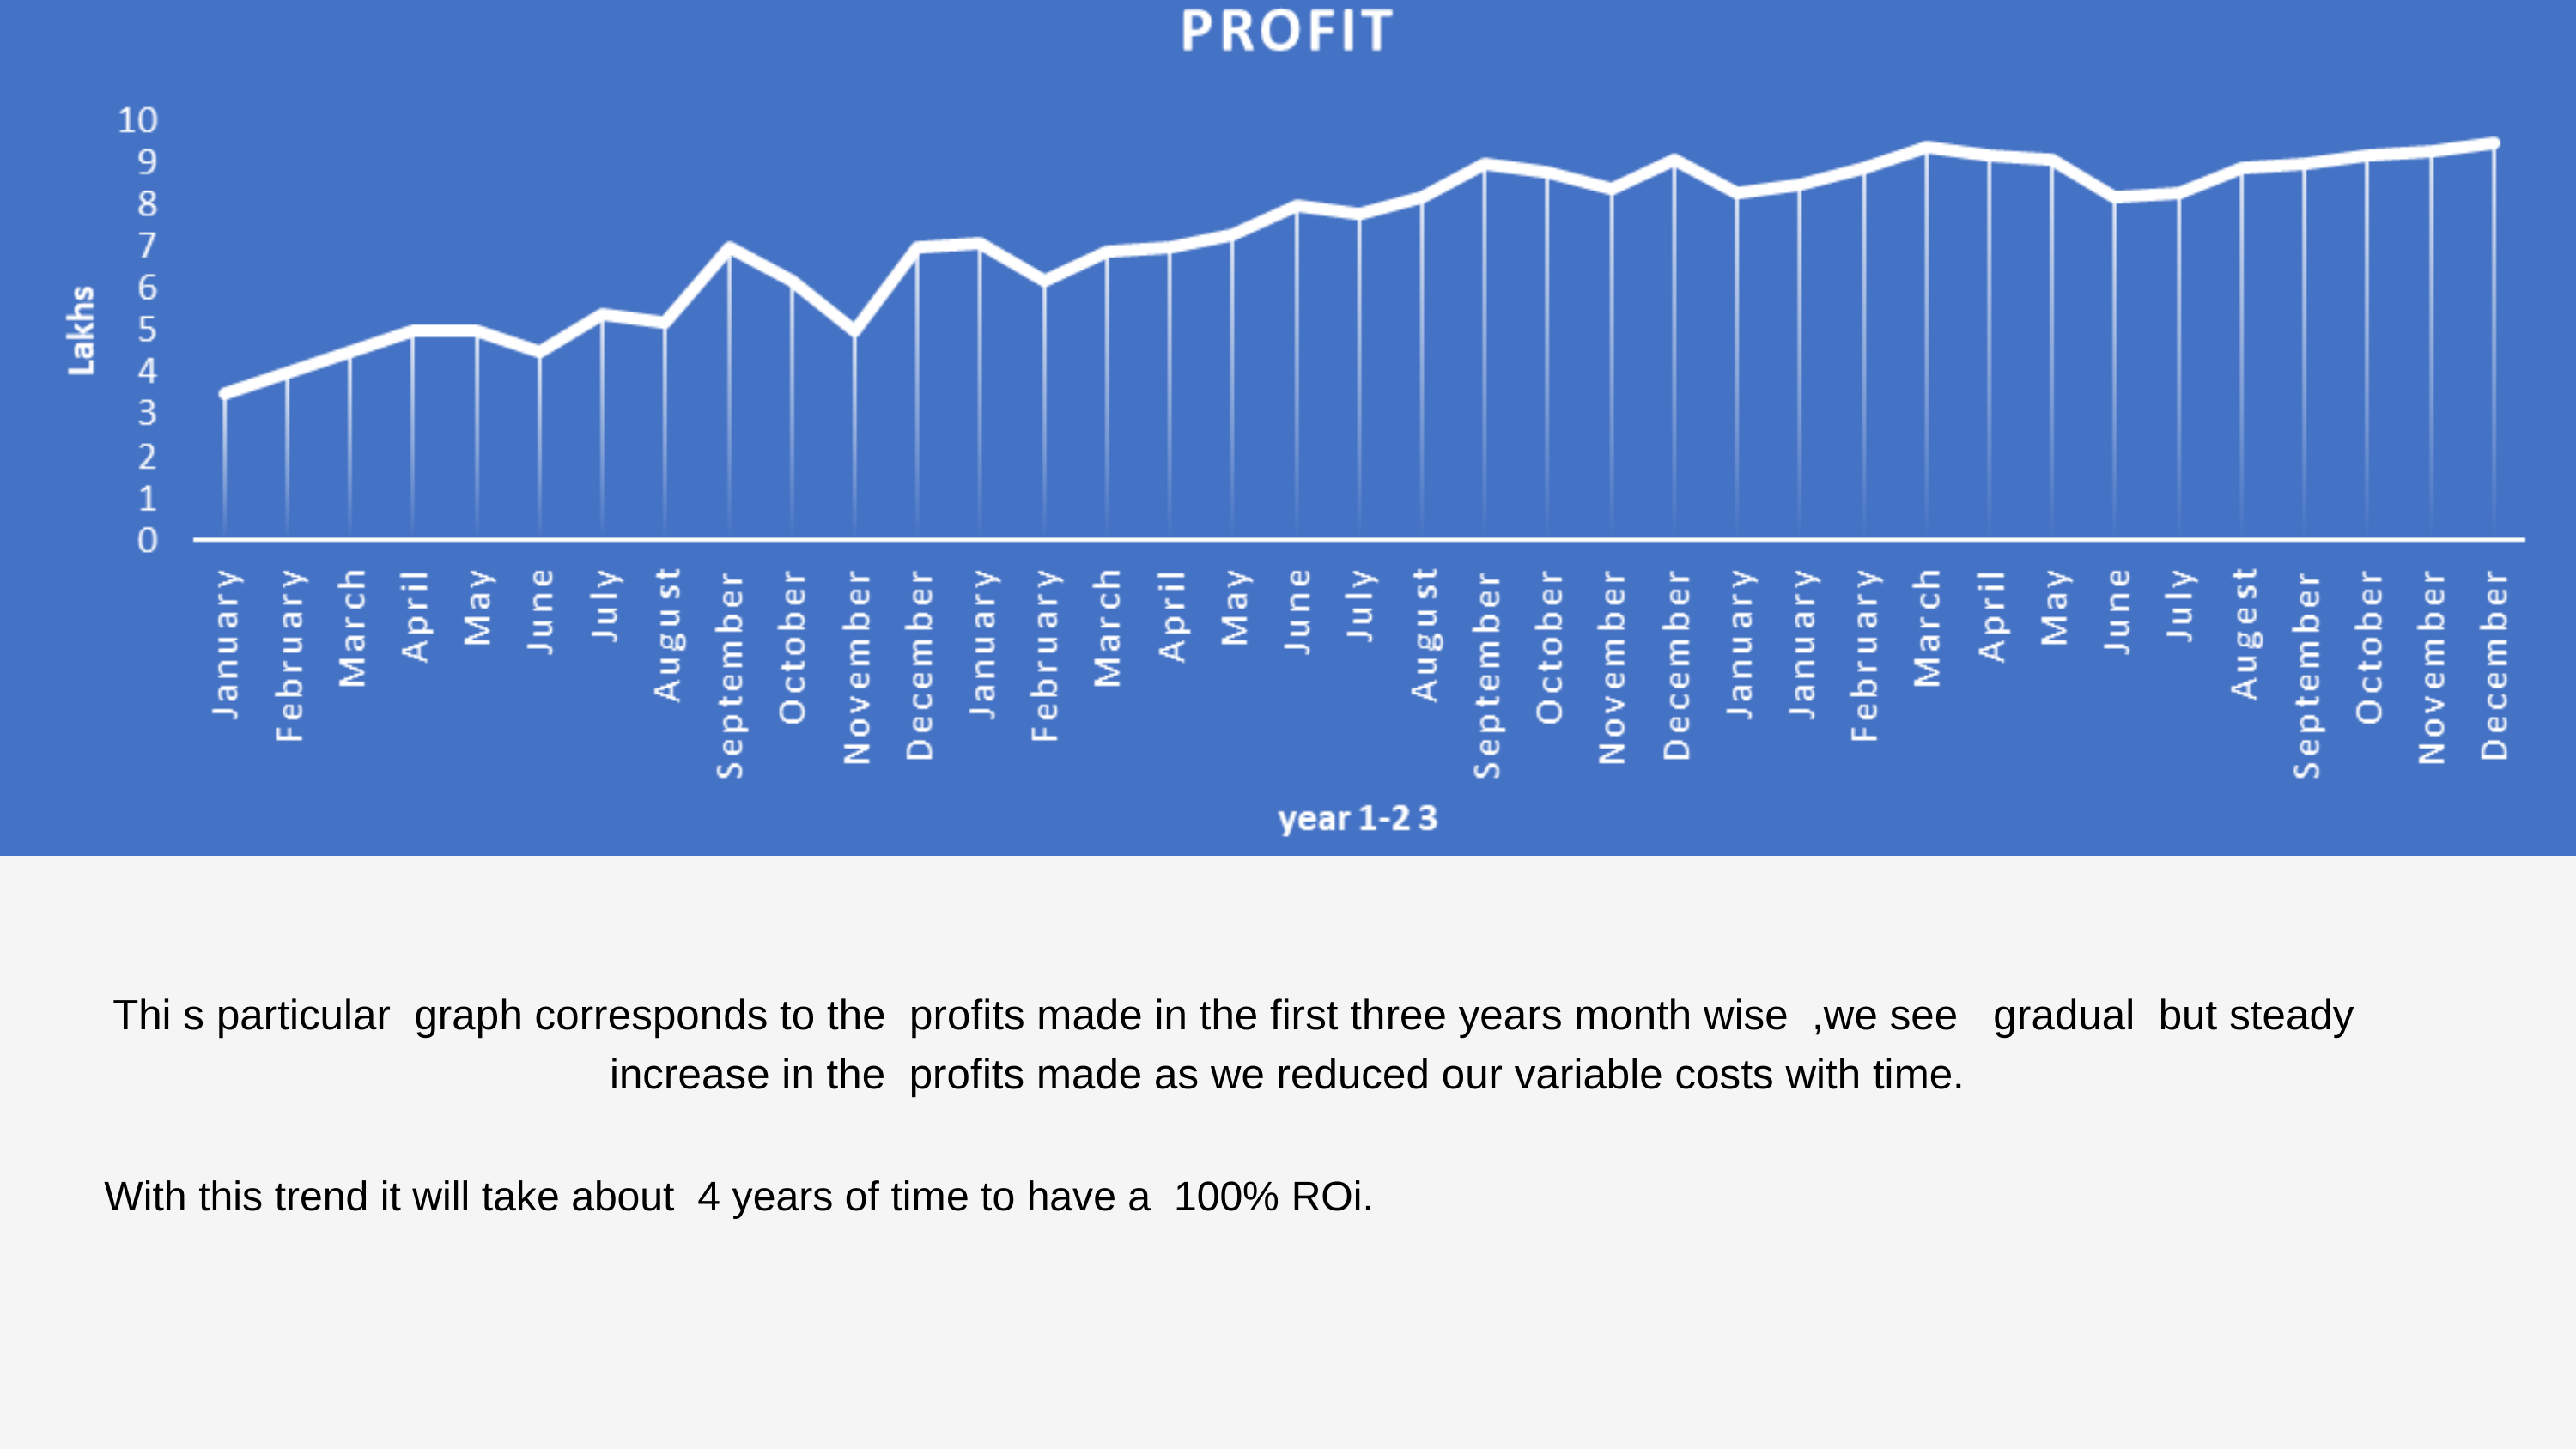

Thi s particular  graph corresponds to the  profits made in the first three years month wise  ,we see   gradual  but steady
increase in the  profits made as we reduced our variable costs with time.
With this trend it will take about  4 years of time to have a  100% ROi.